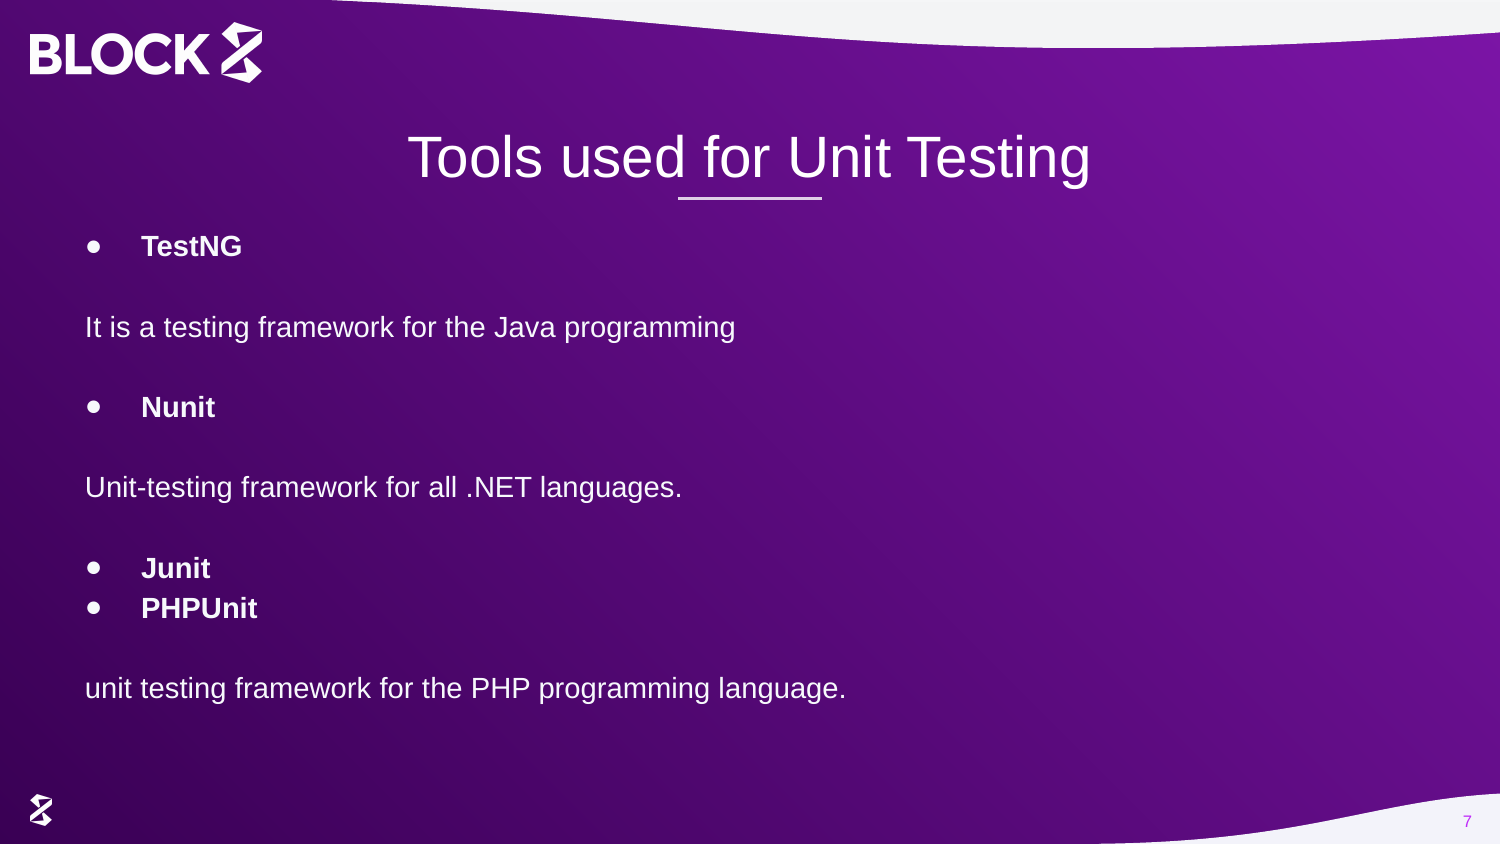

# Tools used for Unit Testing
TestNG

It is a testing framework for the Java programming

Nunit

Unit-testing framework for all .NET languages.

Junit
PHPUnit

unit testing framework for the PHP programming language.

7